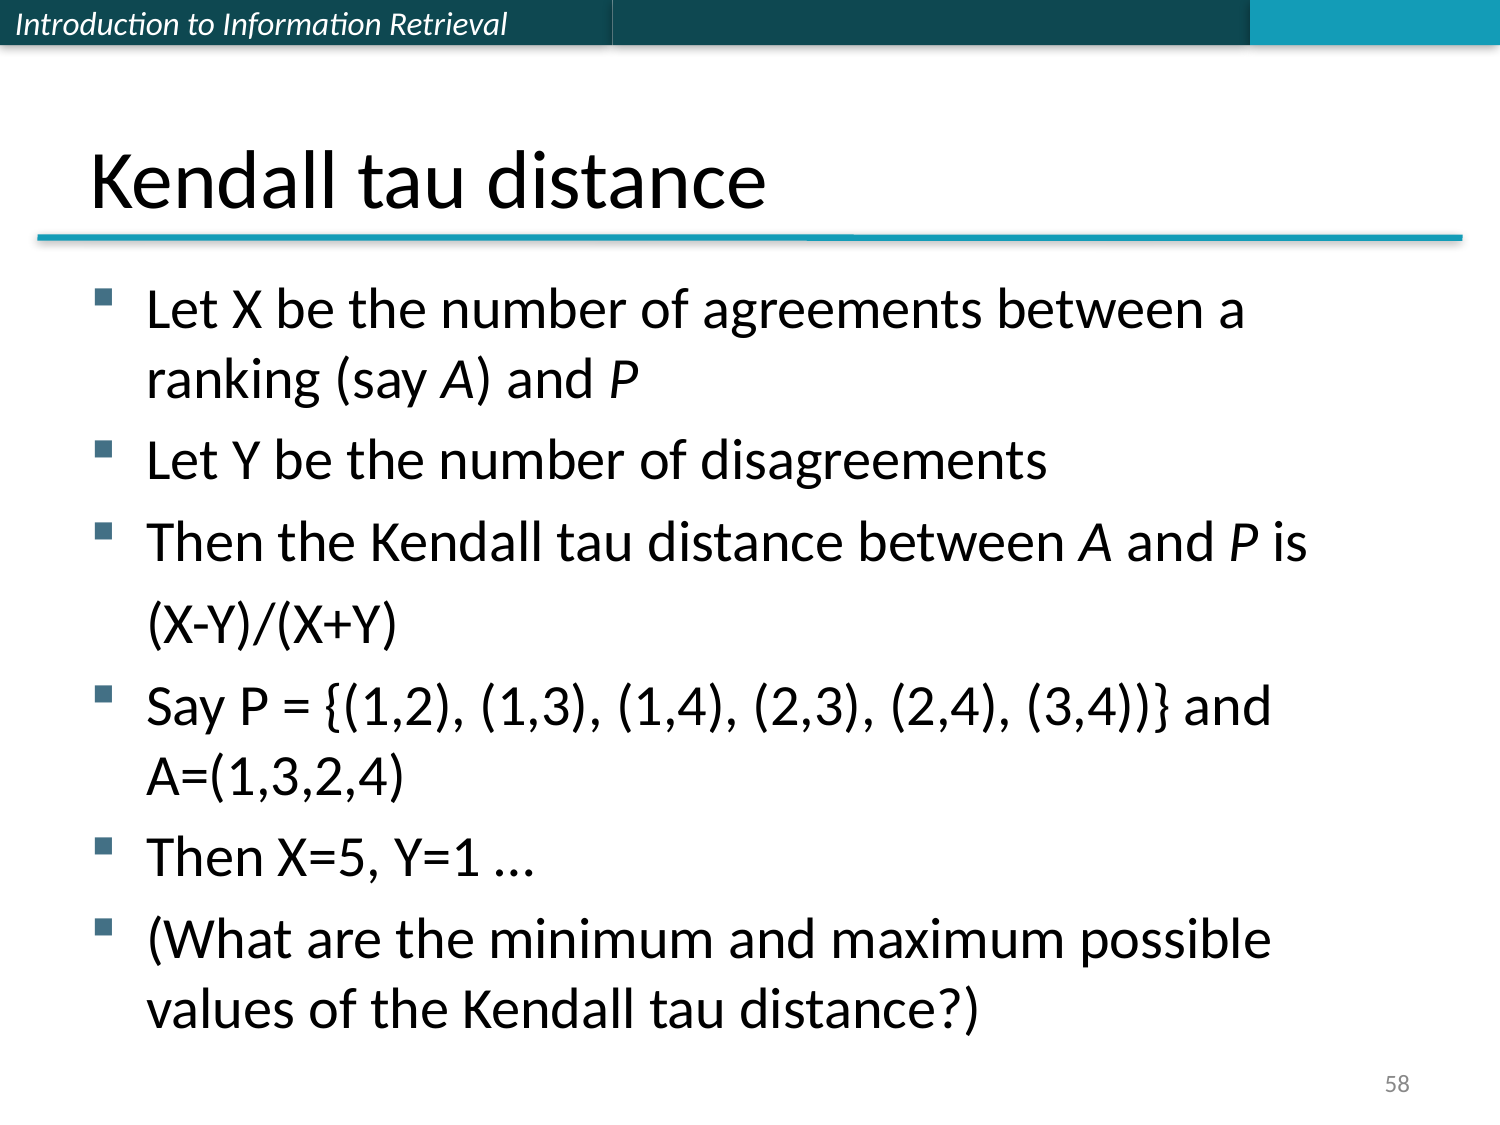

# Kendall tau distance
Let X be the number of agreements between a ranking (say A) and P
Let Y be the number of disagreements
Then the Kendall tau distance between A and P is
	(X-Y)/(X+Y)
Say P = {(1,2), (1,3), (1,4), (2,3), (2,4), (3,4))} and A=(1,3,2,4)
Then X=5, Y=1 …
(What are the minimum and maximum possible values of the Kendall tau distance?)
58